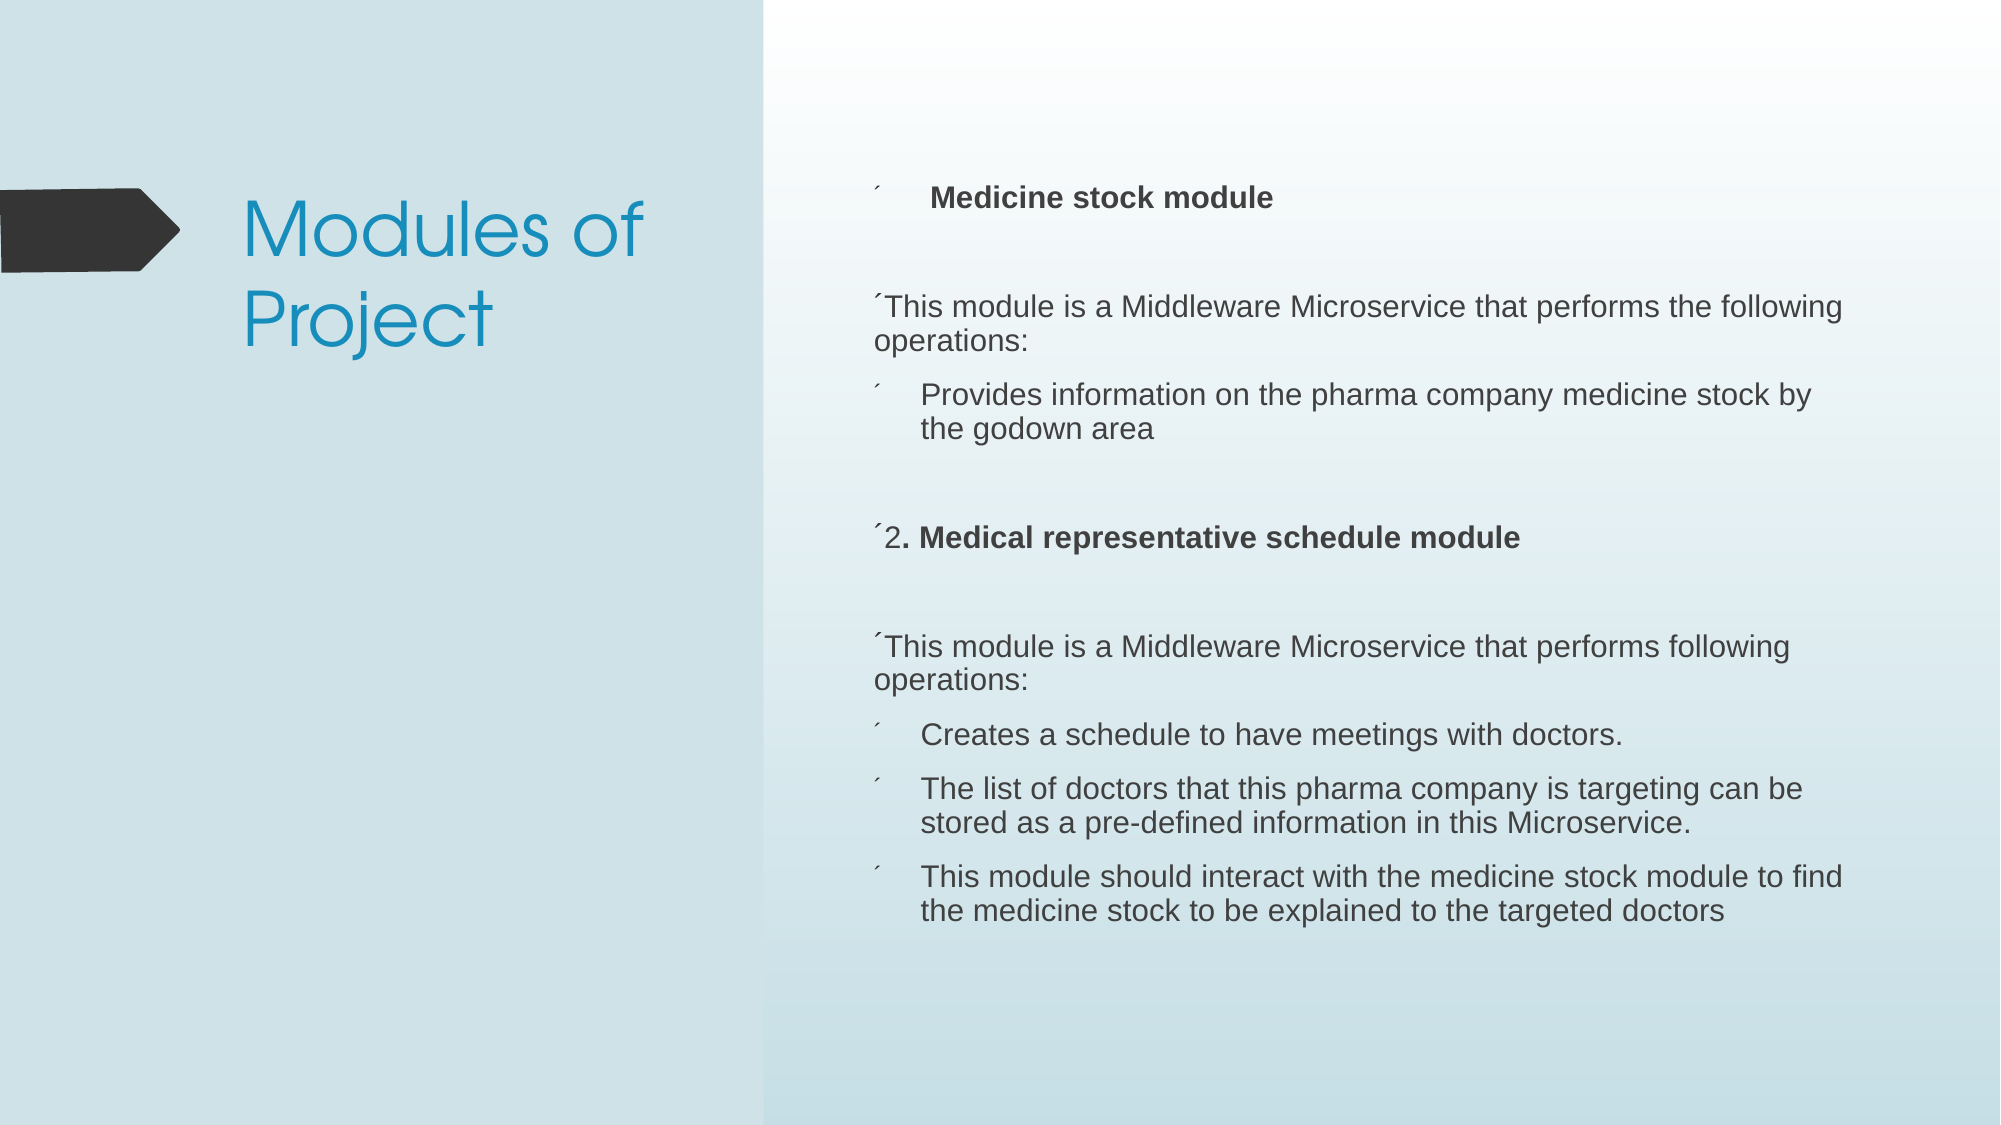

Medicine stock module

This module is a Middleware Microservice that performs the following operations:
Provides information on the pharma company medicine stock by the godown area

2. Medical representative schedule module

This module is a Middleware Microservice that performs following operations:
Creates a schedule to have meetings with doctors.
The list of doctors that this pharma company is targeting can be stored as a pre-defined information in this Microservice.
This module should interact with the medicine stock module to find the medicine stock to be explained to the targeted doctors
# Modules of Project